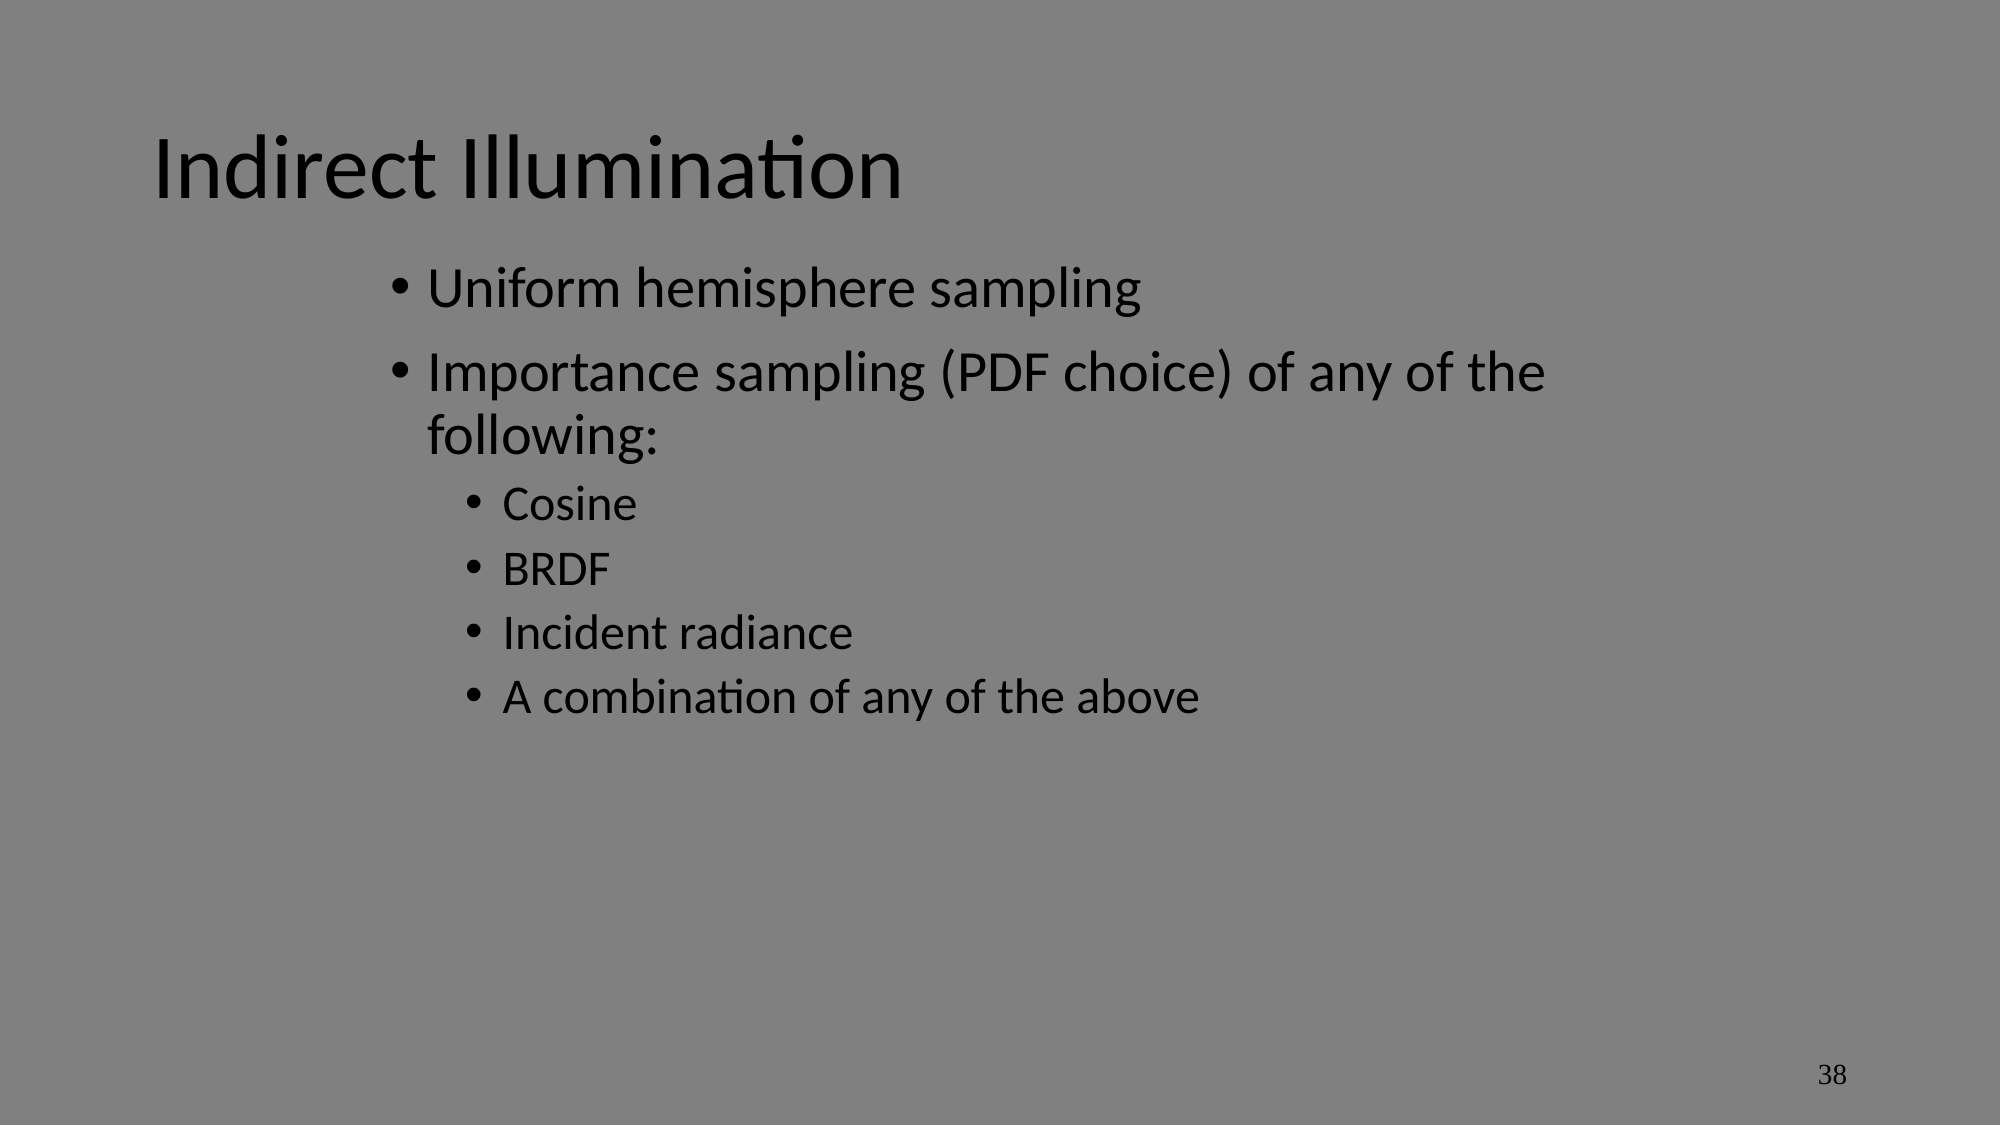

# Indirect Illumination
Uniform hemisphere sampling
Importance sampling (PDF choice) of any of the following:
Cosine
BRDF
Incident radiance
A combination of any of the above
38